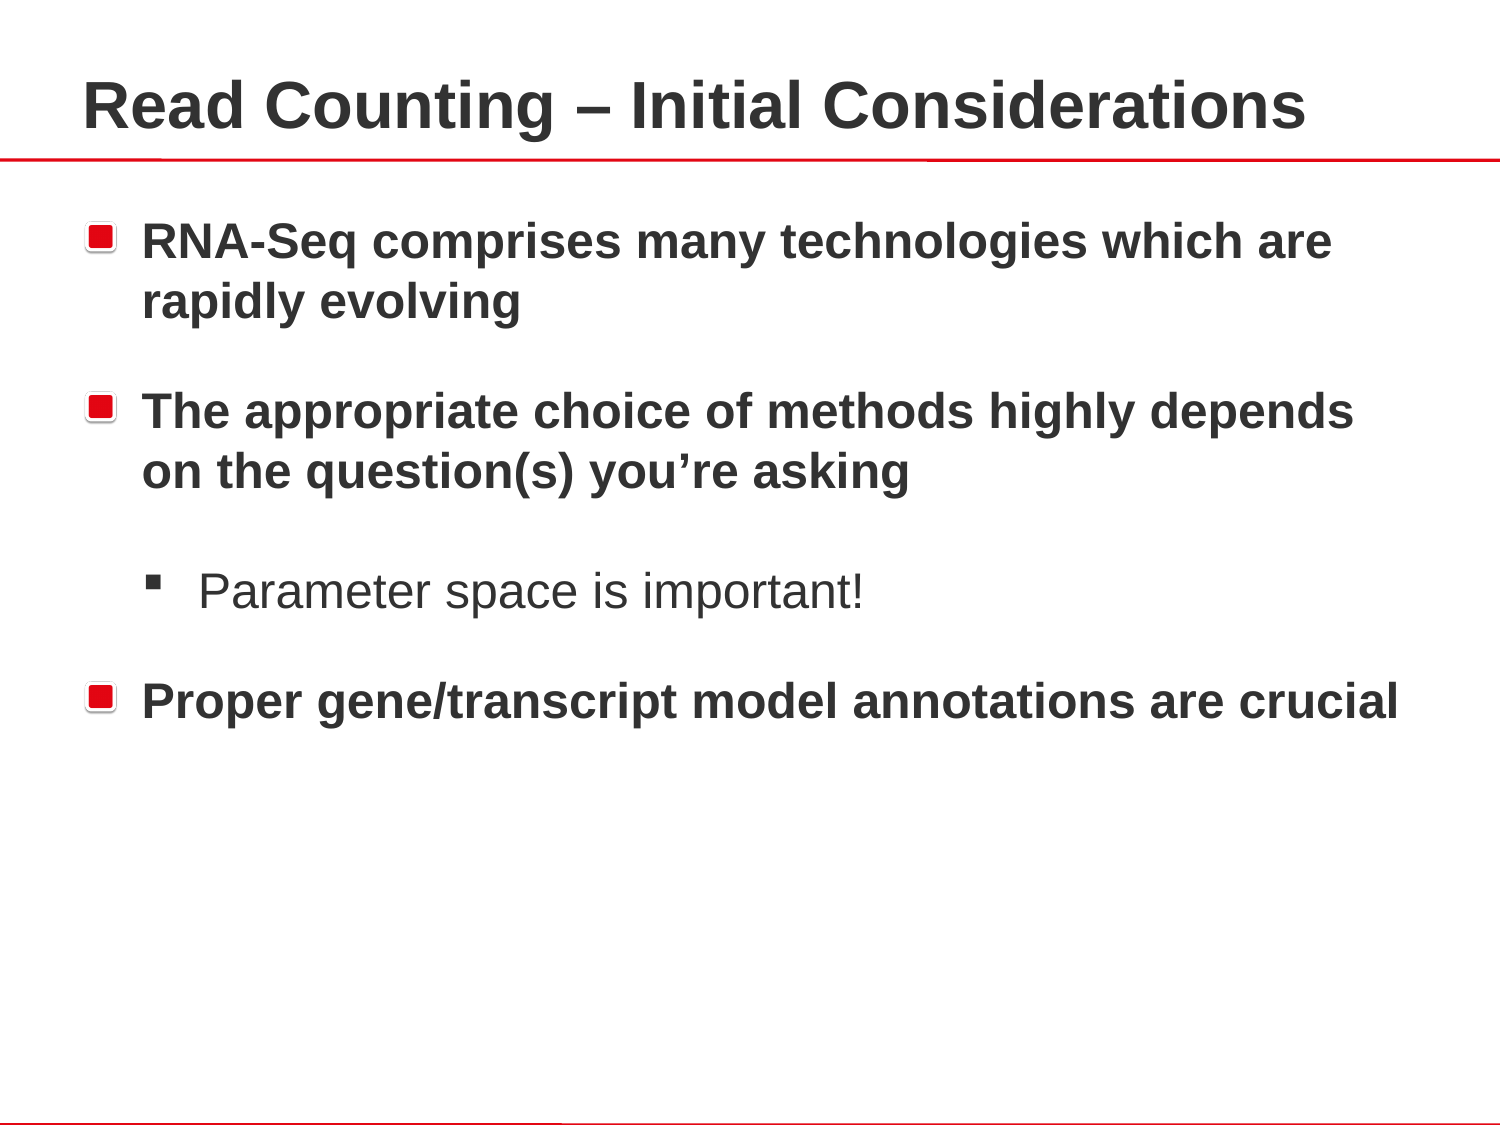

Read Counting – Initial Considerations
RNA-Seq comprises many technologies which are rapidly evolving
The appropriate choice of methods highly depends on the question(s) you’re asking

Parameter space is important!
Proper gene/transcript model annotations are crucial